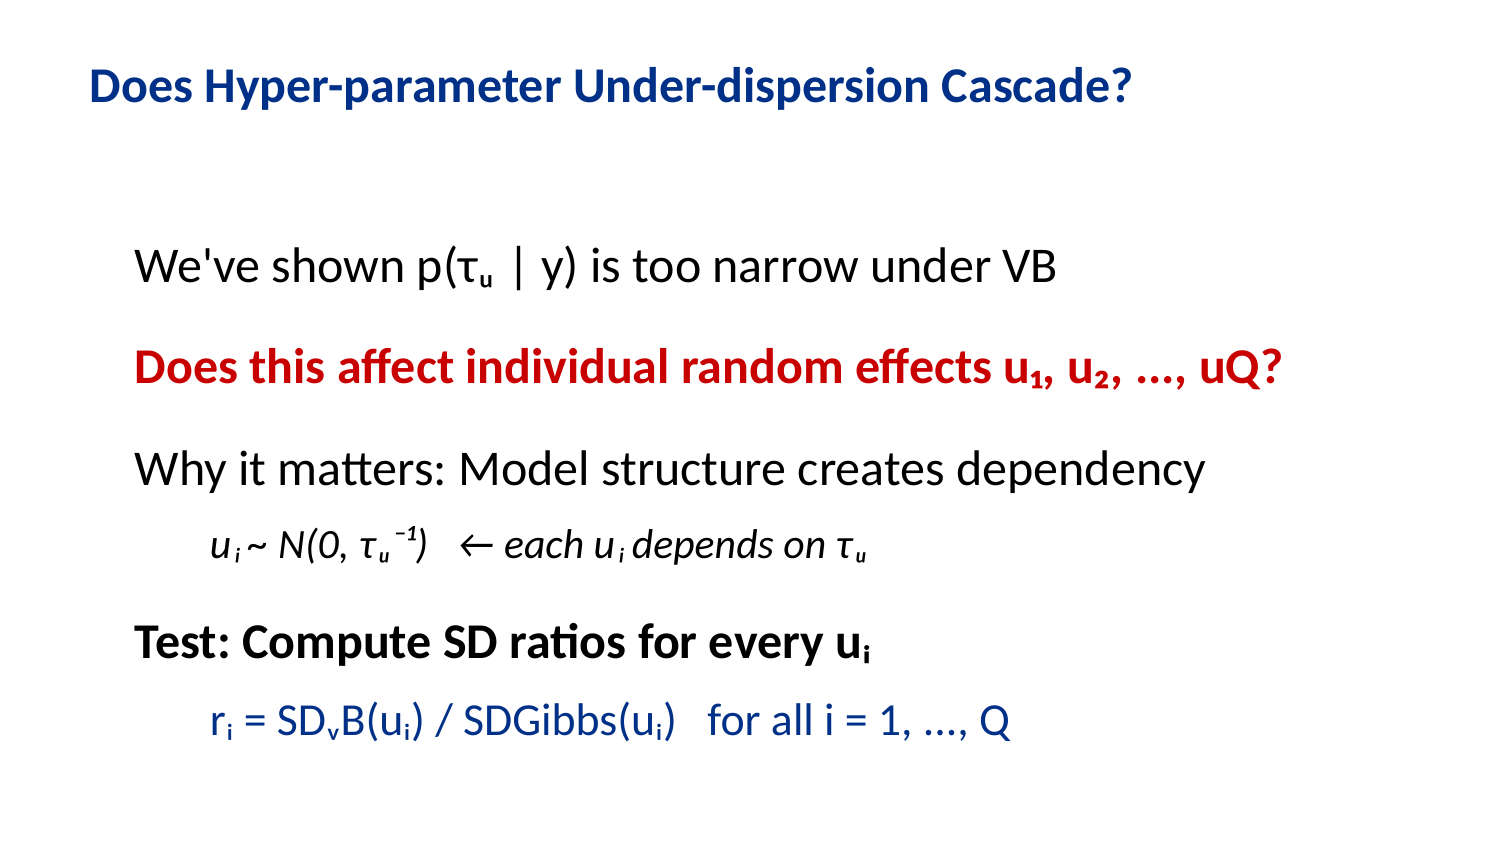

Does Hyper-parameter Under-dispersion Cascade?
We've shown p(τᵤ | y) is too narrow under VB
Does this affect individual random effects u₁, u₂, ..., uQ?
Why it matters: Model structure creates dependency
uᵢ ~ N(0, τᵤ⁻¹)   ← each uᵢ depends on τᵤ
Test: Compute SD ratios for every uᵢ
rᵢ = SDᵥB(uᵢ) / SDGibbs(uᵢ)   for all i = 1, ..., Q